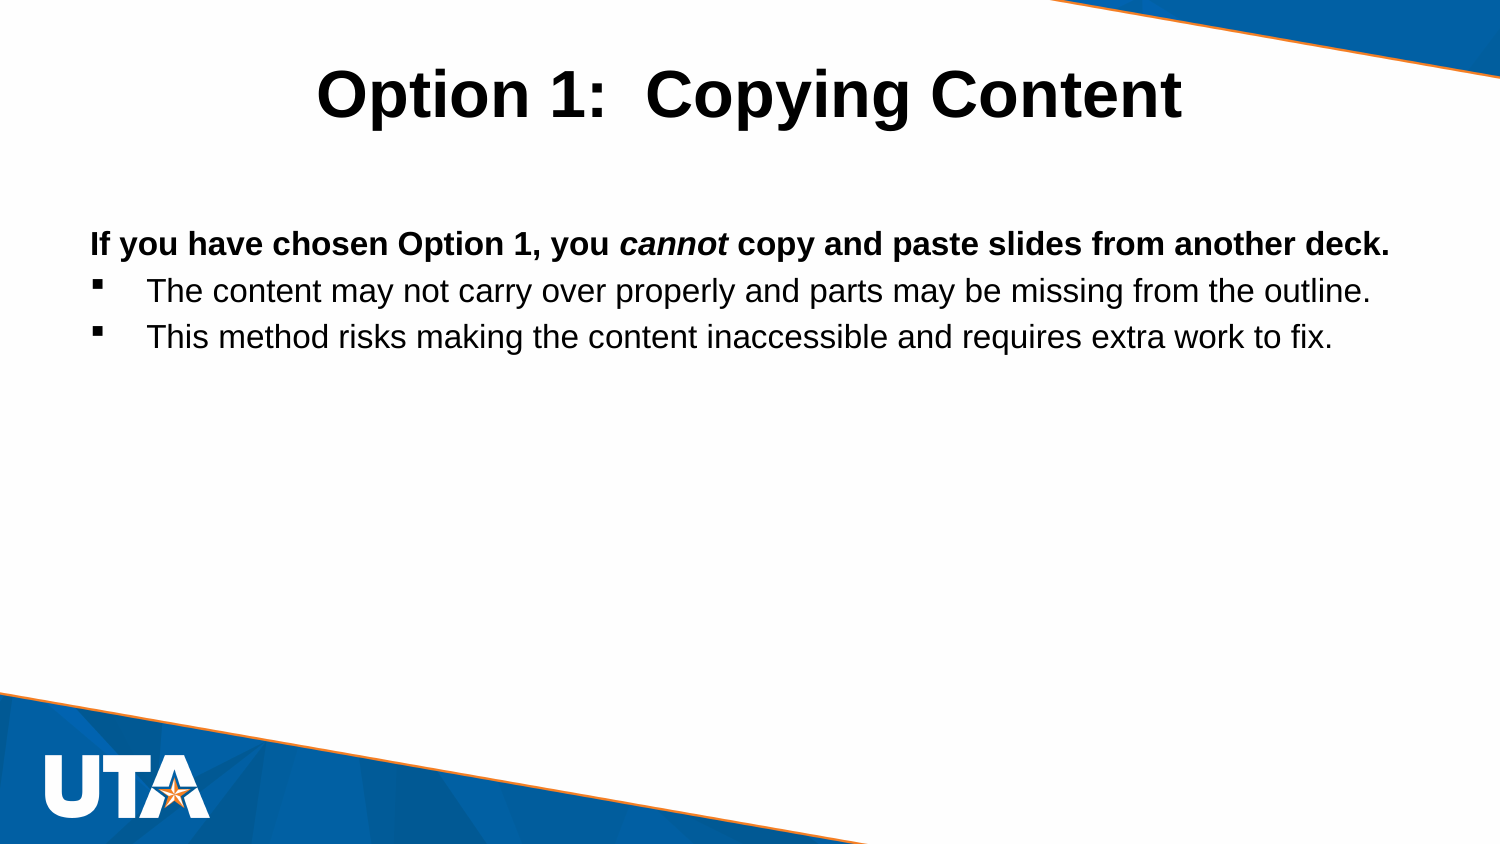

# Option 1:  Copying Content
If you have chosen Option 1, you cannot copy and paste slides from another deck.
The content may not carry over properly and parts may be missing from the outline.
This method risks making the content inaccessible and requires extra work to fix.